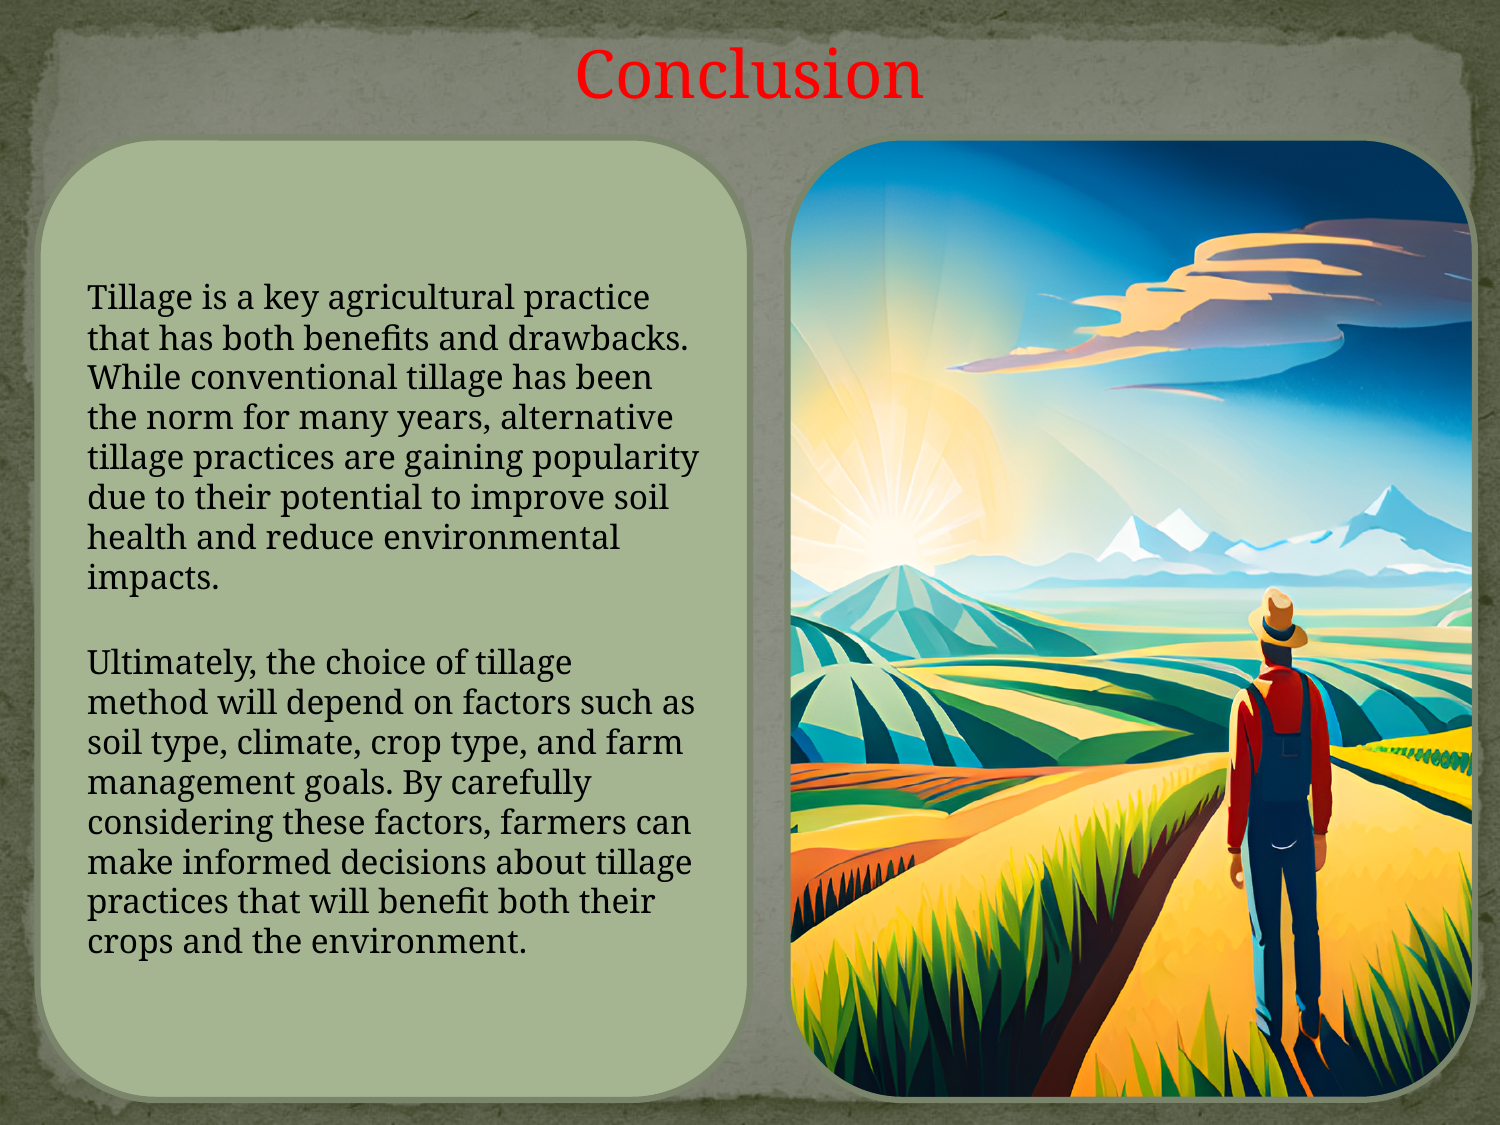

Conclusion
Tillage is a key agricultural practice that has both benefits and drawbacks. While conventional tillage has been the norm for many years, alternative tillage practices are gaining popularity due to their potential to improve soil health and reduce environmental impacts.

Ultimately, the choice of tillage method will depend on factors such as soil type, climate, crop type, and farm management goals. By carefully considering these factors, farmers can make informed decisions about tillage practices that will benefit both their crops and the environment.